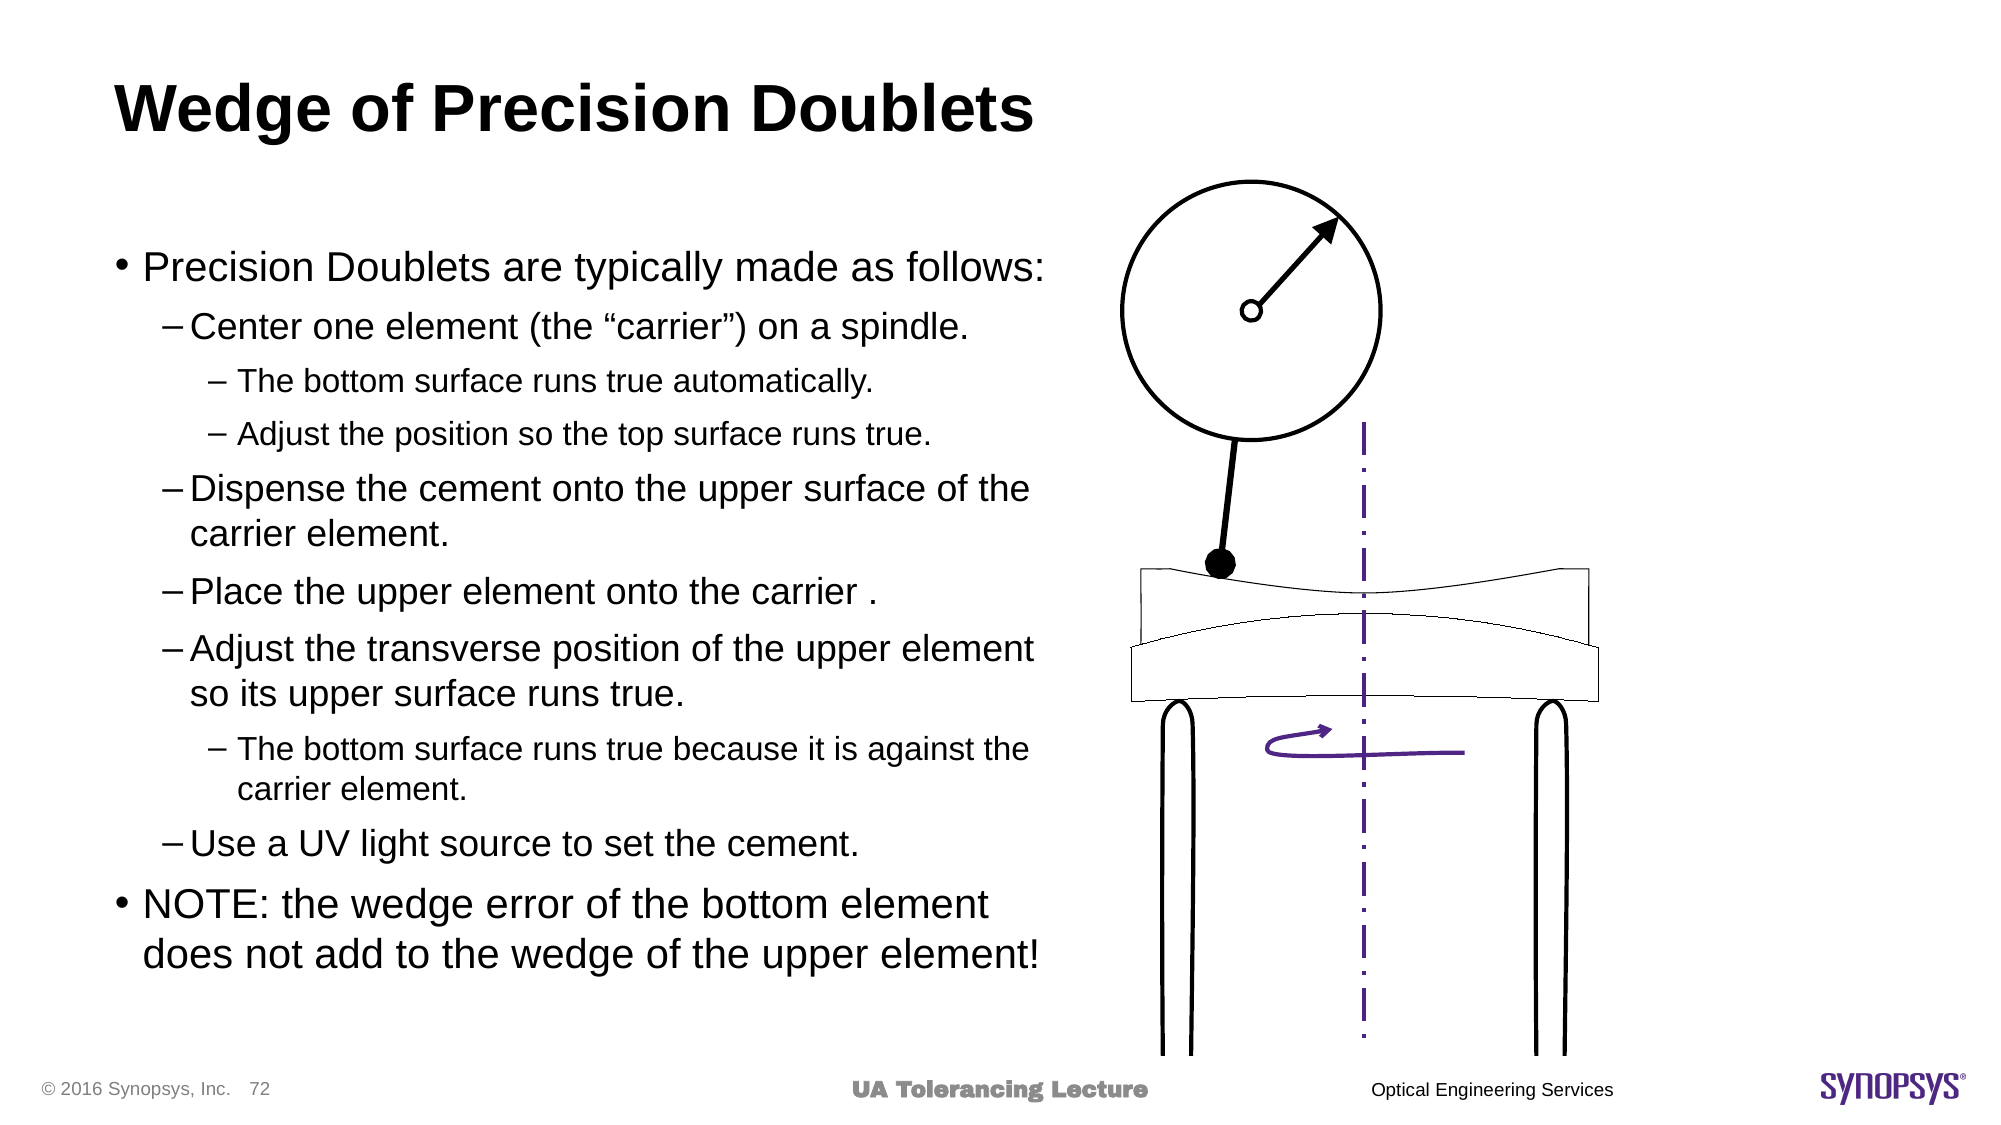

# Wedge of Precision Doublets

Precision Doublets are typically made as follows:
Center one element (the “carrier”) on a spindle.
The bottom surface runs true automatically.
Adjust the position so the top surface runs true.
Dispense the cement onto the upper surface of the carrier element.
Place the upper element onto the carrier .
Adjust the transverse position of the upper element so its upper surface runs true.
The bottom surface runs true because it is against the carrier element.
Use a UV light source to set the cement.
NOTE: the wedge error of the bottom element does not add to the wedge of the upper element!

UA Tolerancing Lecture